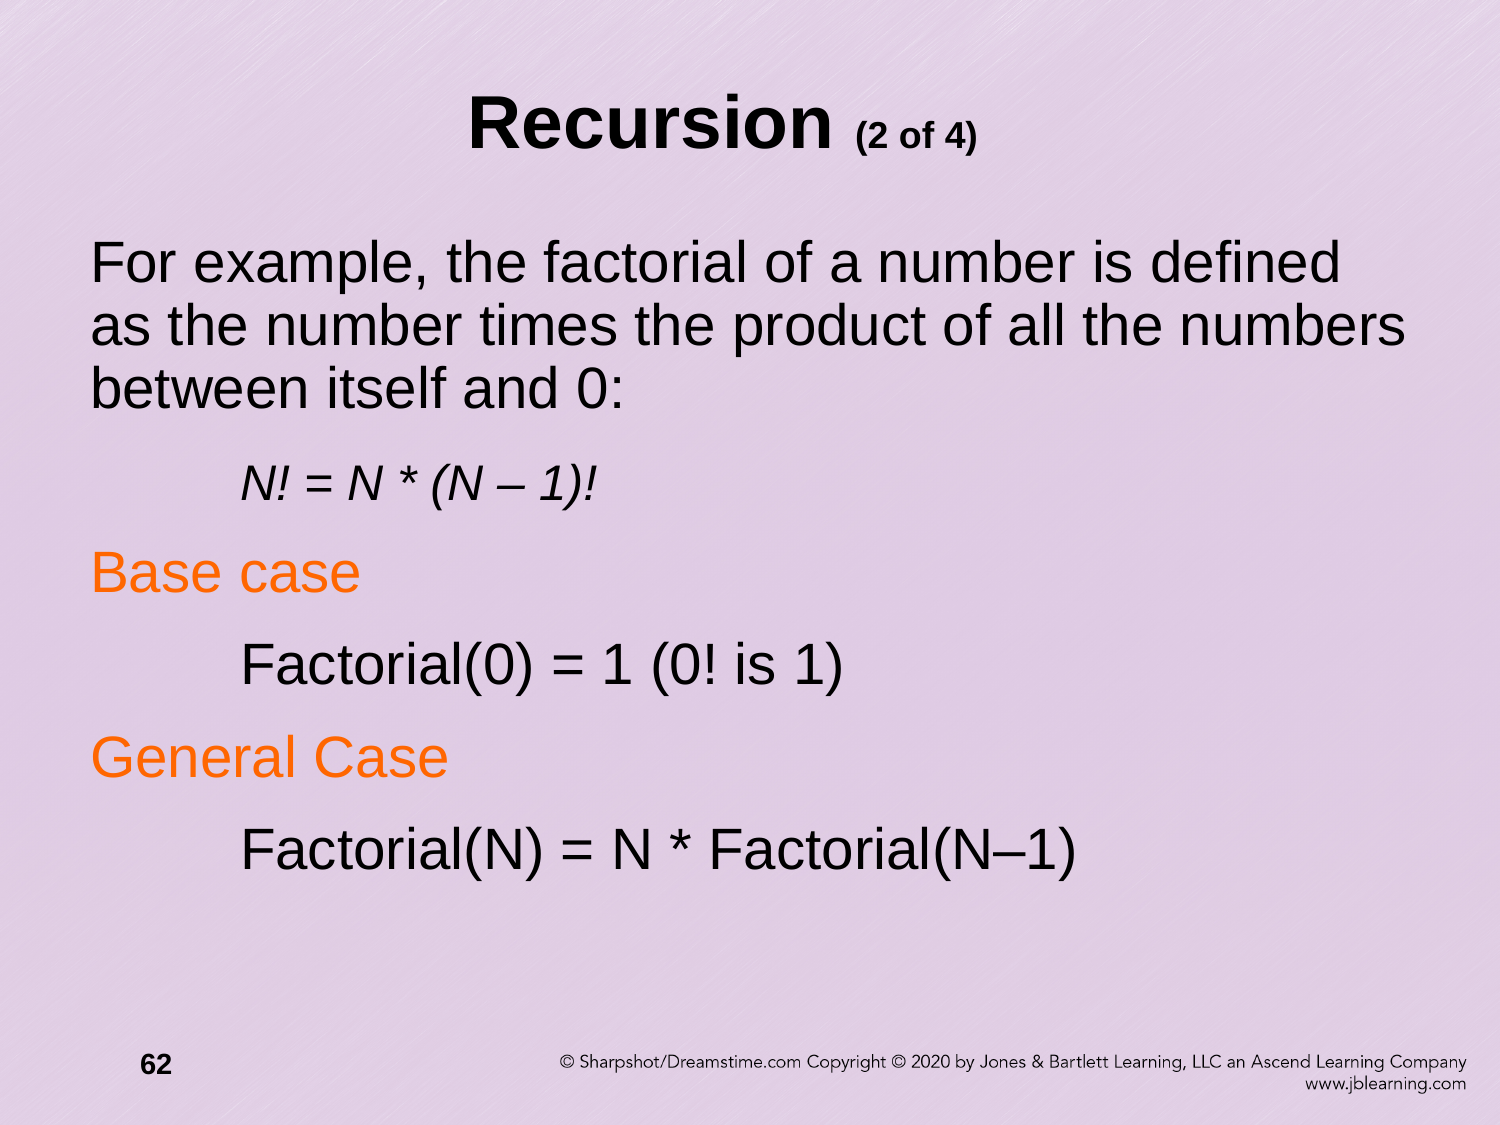

# Recursion (2 of 4)
For example, the factorial of a number is defined as the number times the product of all the numbers between itself and 0:
	N! = N * (N – 1)!
Base case
	Factorial(0) = 1 (0! is 1)
General Case
	Factorial(N) = N * Factorial(N–1)
62